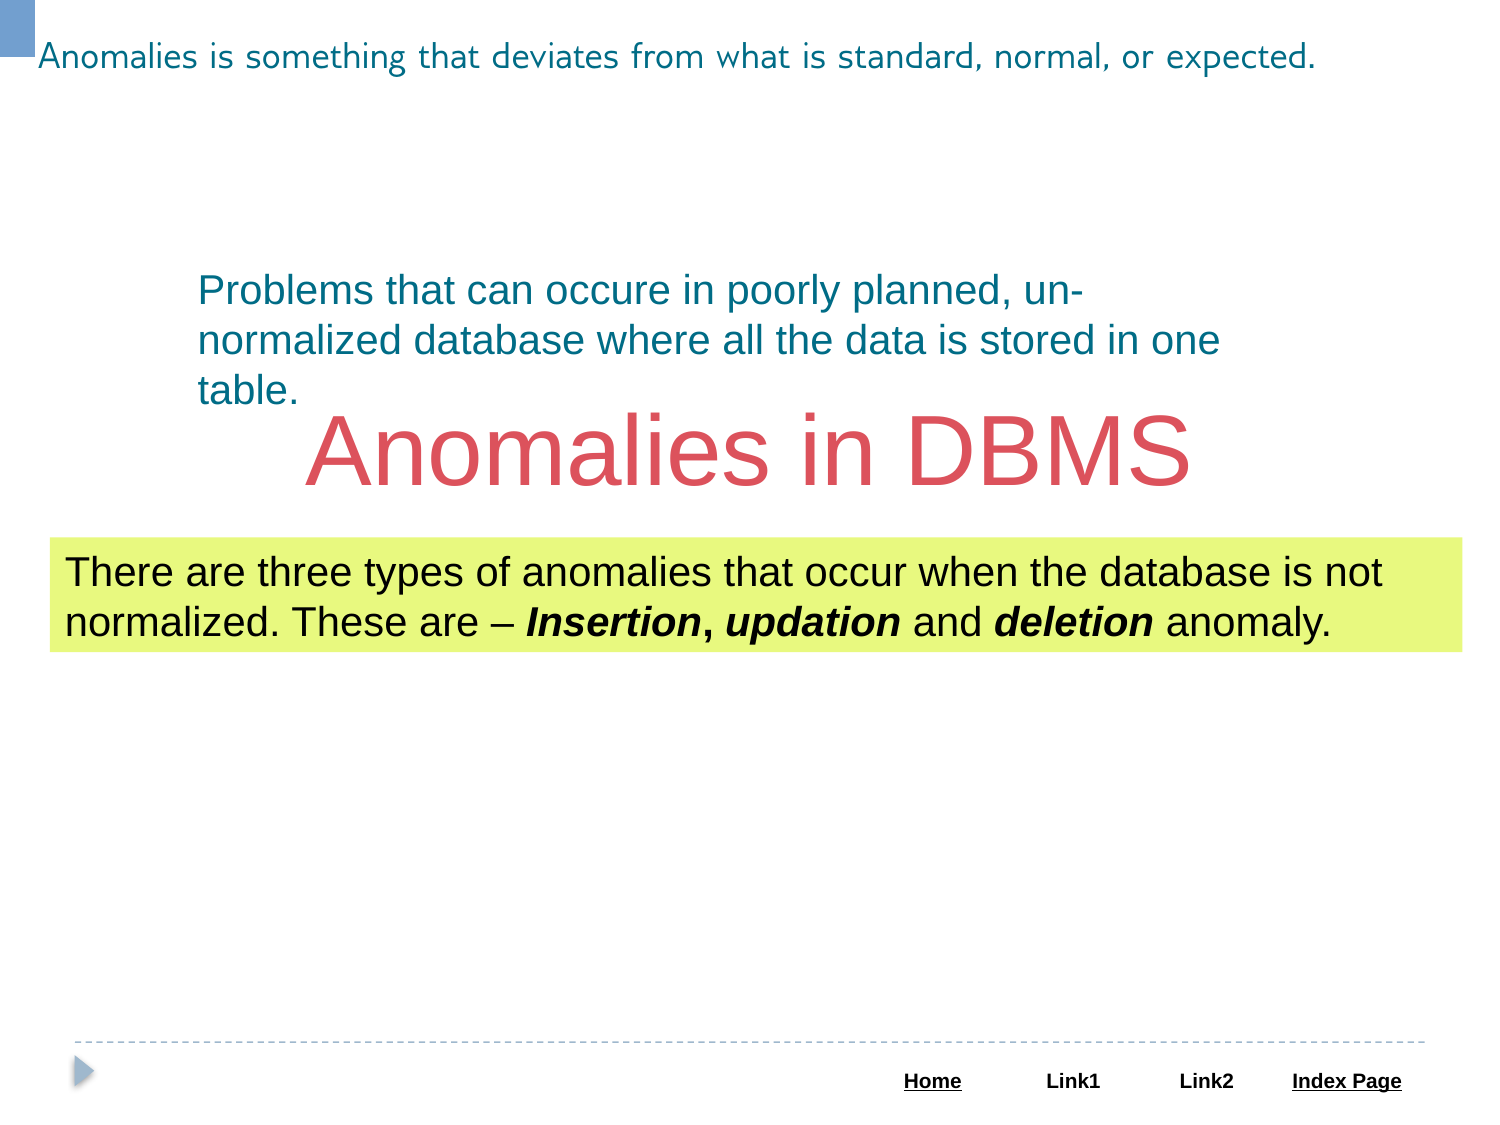

Anomalies is something that deviates from what is standard, normal, or expected.
Problems that can occure in poorly planned, un-normalized database where all the data is stored in one table.
Anomalies in DBMS
There are three types of anomalies that occur when the database is not normalized. These are – Insertion, updation and deletion anomaly.